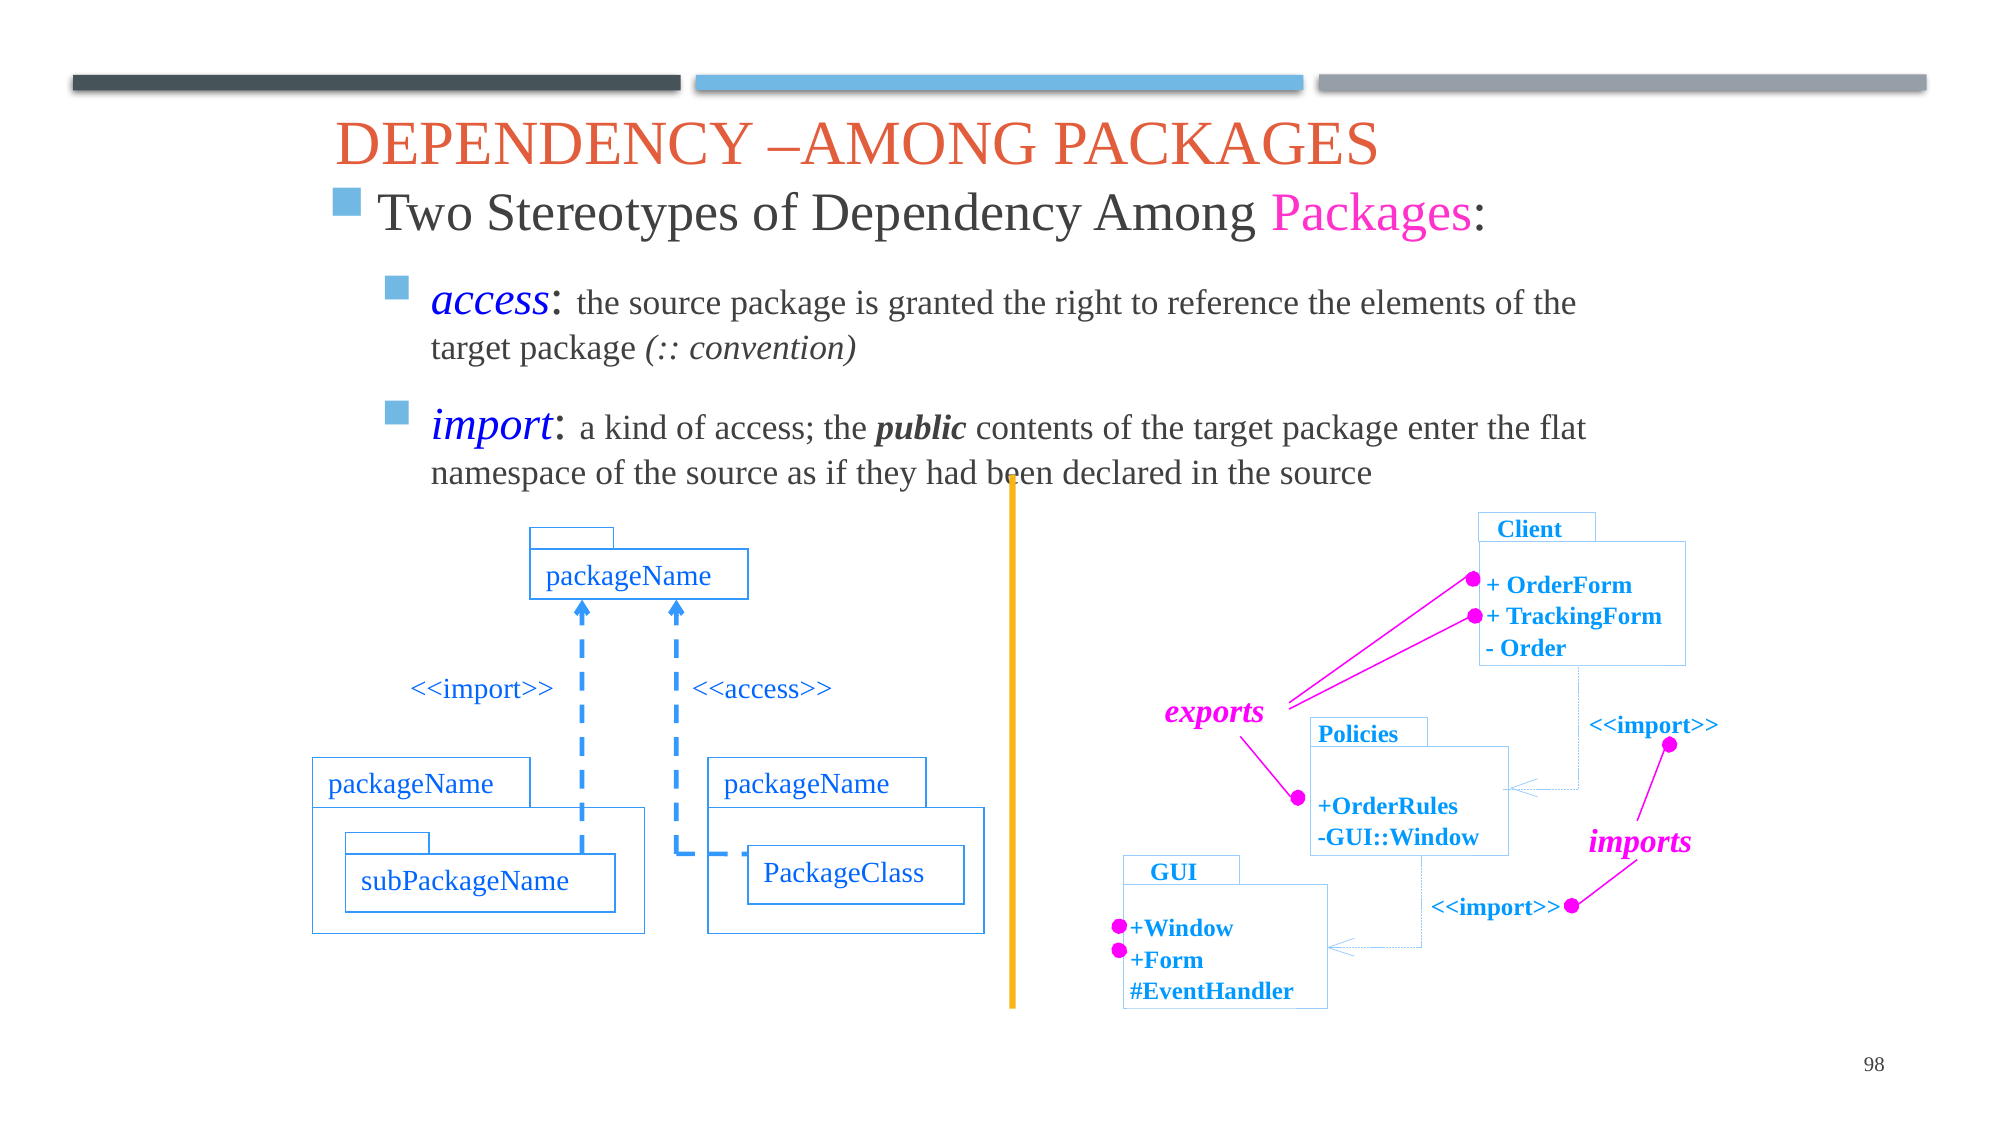

# Dependency –Among Packages
Two Stereotypes of Dependency Among Packages:
access: the source package is granted the right to reference the elements of the target package (:: convention)
import: a kind of access; the public contents of the target package enter the flat namespace of the source as if they had been declared in the source

Client

packageName

+ OrderForm

+ TrackingForm

- Order
<<import>>
<<access>>

exports

<<import>>
Policies

packageName
packageName

+OrderRules

imports
-GUI::Window

PackageClass

subPackageName
GUI

<<import>>

+Window

+Form

#EventHandler
98